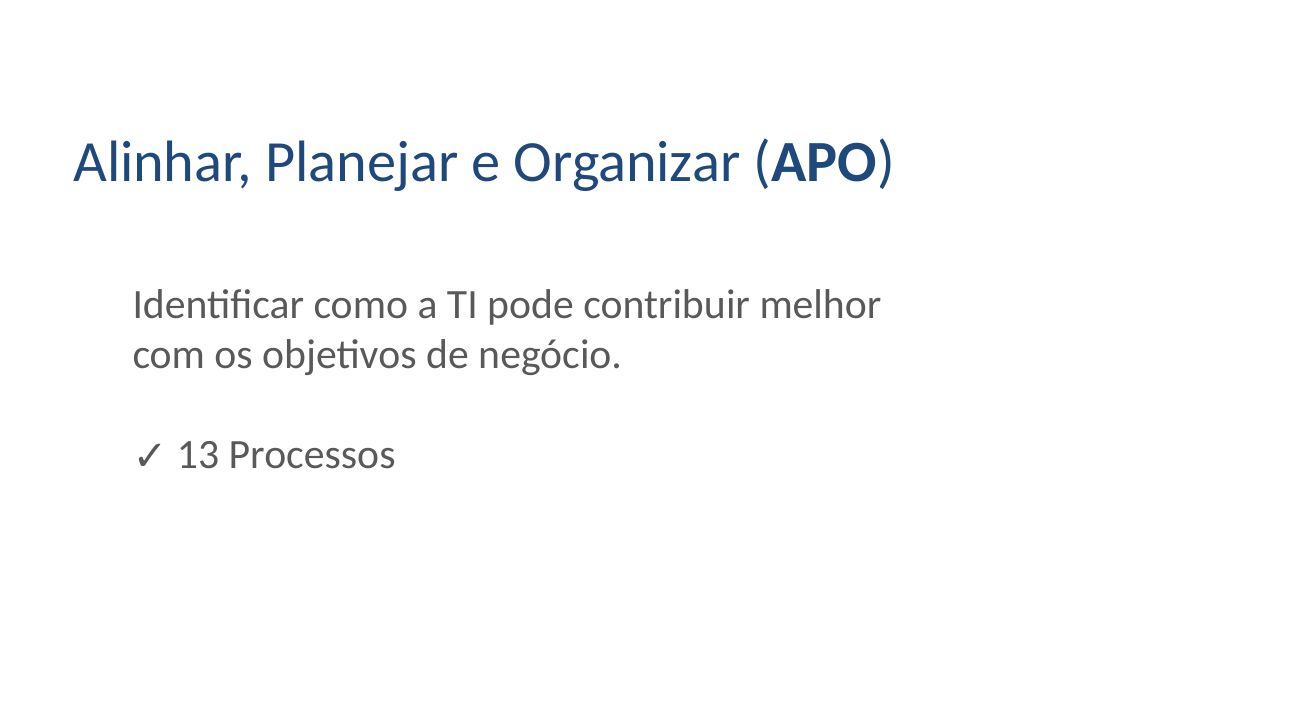

Alinhar, Planejar e Organizar (APO)
Identificar como a TI pode contribuir melhor com os objetivos de negócio.

 13 Processos